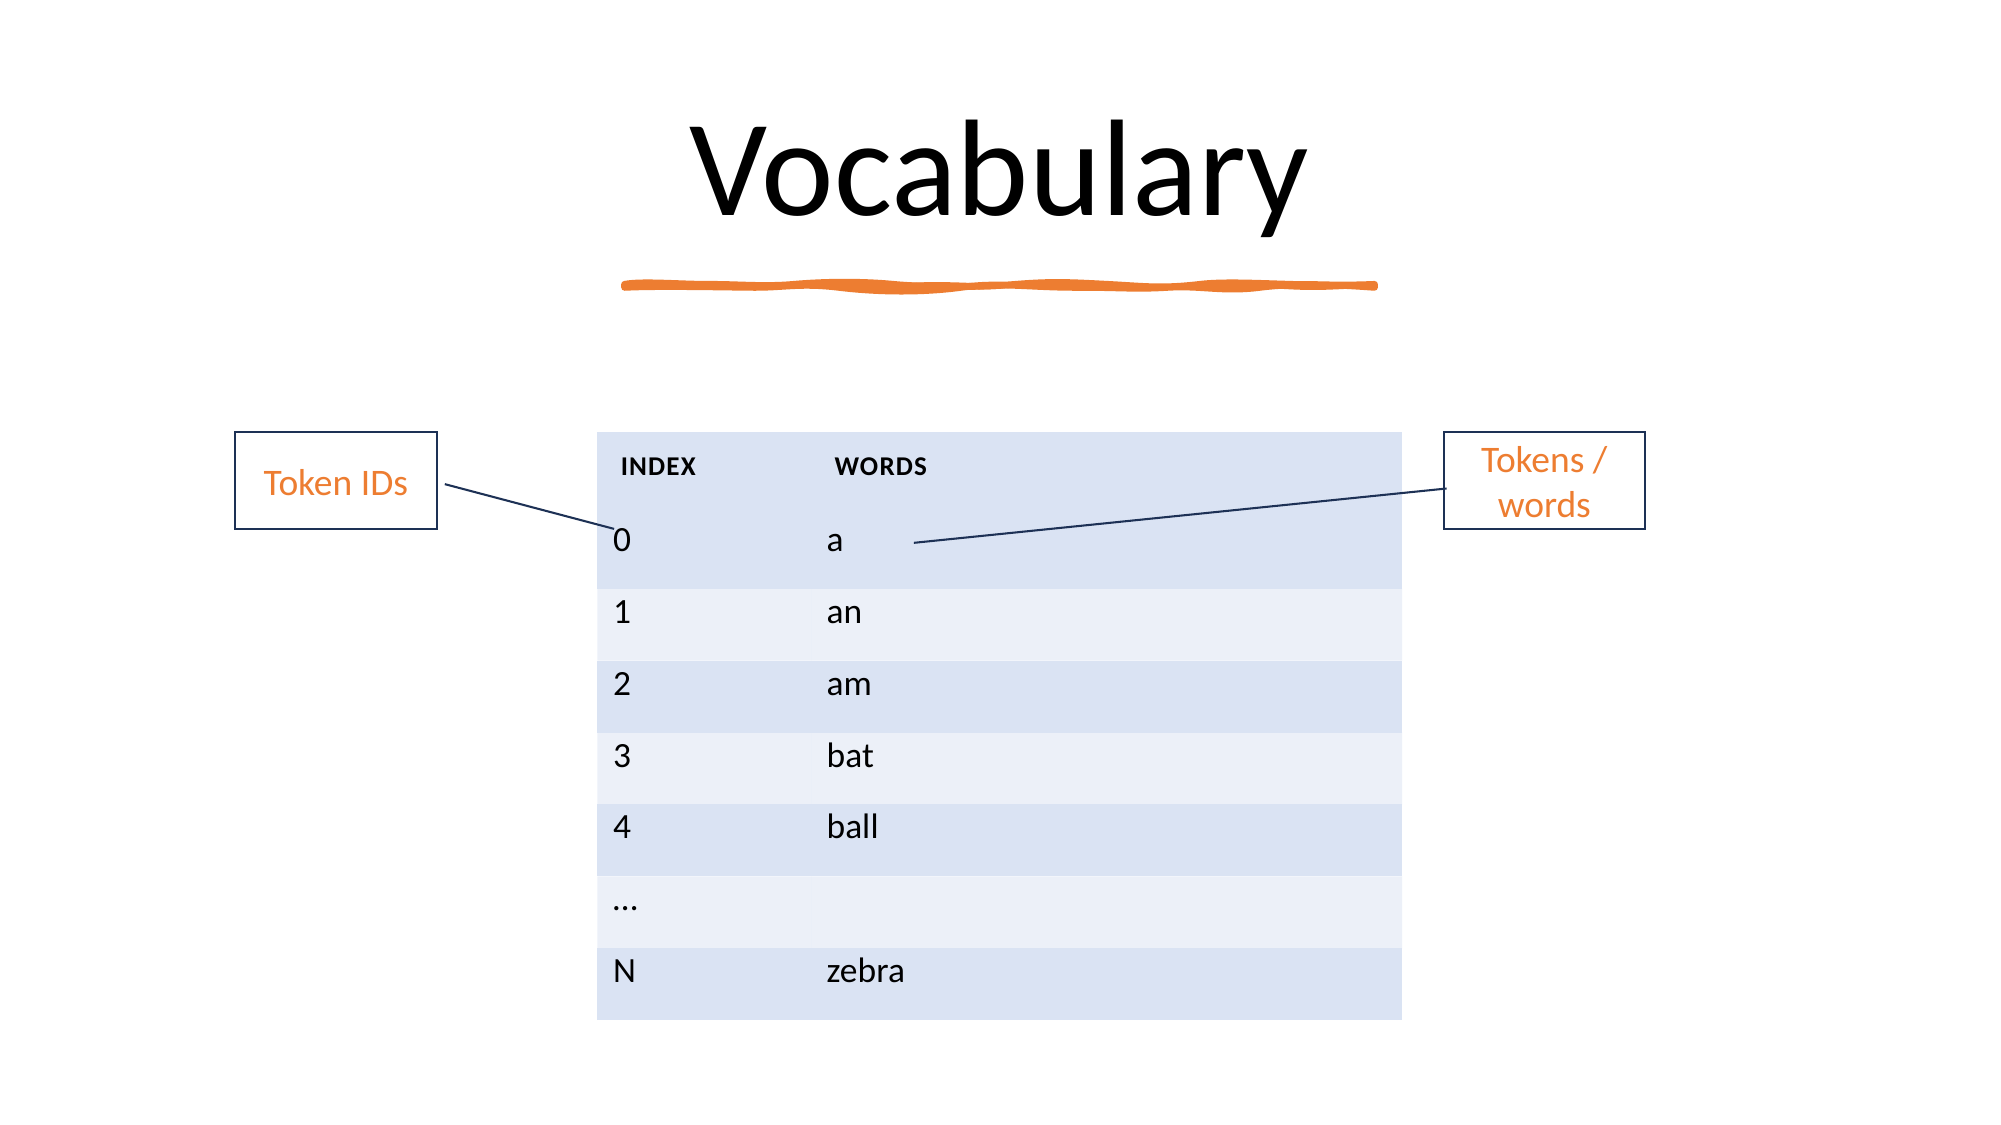

# Vocabulary

Token IDs
| Index | Words |
| --- | --- |
| 0 | a |
| 1 | an |
| 2 | am |
| 3 | bat |
| 4 | ball |
| … |  |
| N | zebra |
Tokens / words